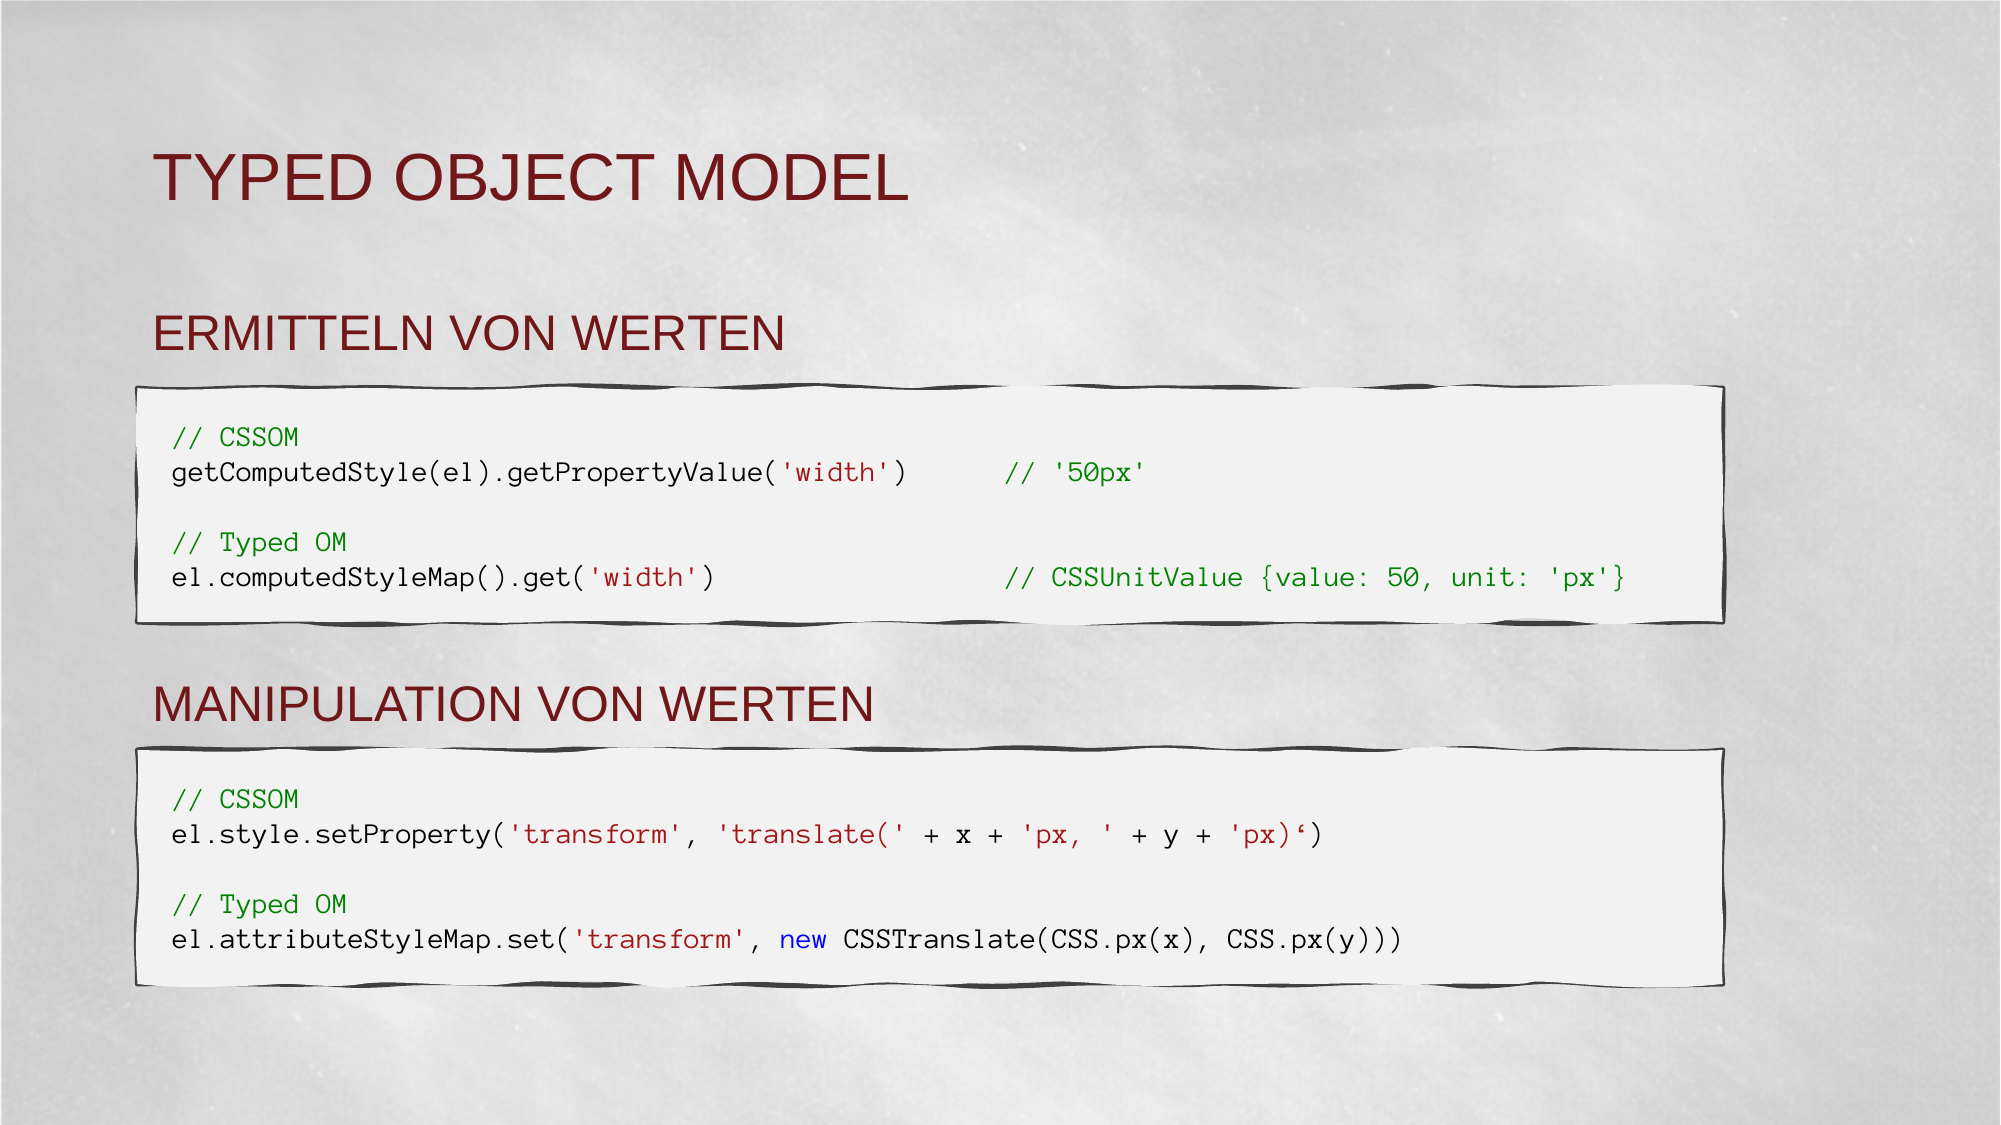

# Typed Object Model
Ermitteln von Werten

Manipulation von Werten
// CSSOM
getComputedStyle(el).getPropertyValue('width')      // '50px'

// Typed OM
el.computedStyleMap().get('width')                  // CSSUnitValue {value: 50, unit: 'px'}
// CSSOM
el.style.setProperty('transform', 'translate(' + x + 'px, ' + y + 'px)‘)

// Typed OM
el.attributeStyleMap.set('transform', new CSSTranslate(CSS.px(x), CSS.px(y)))